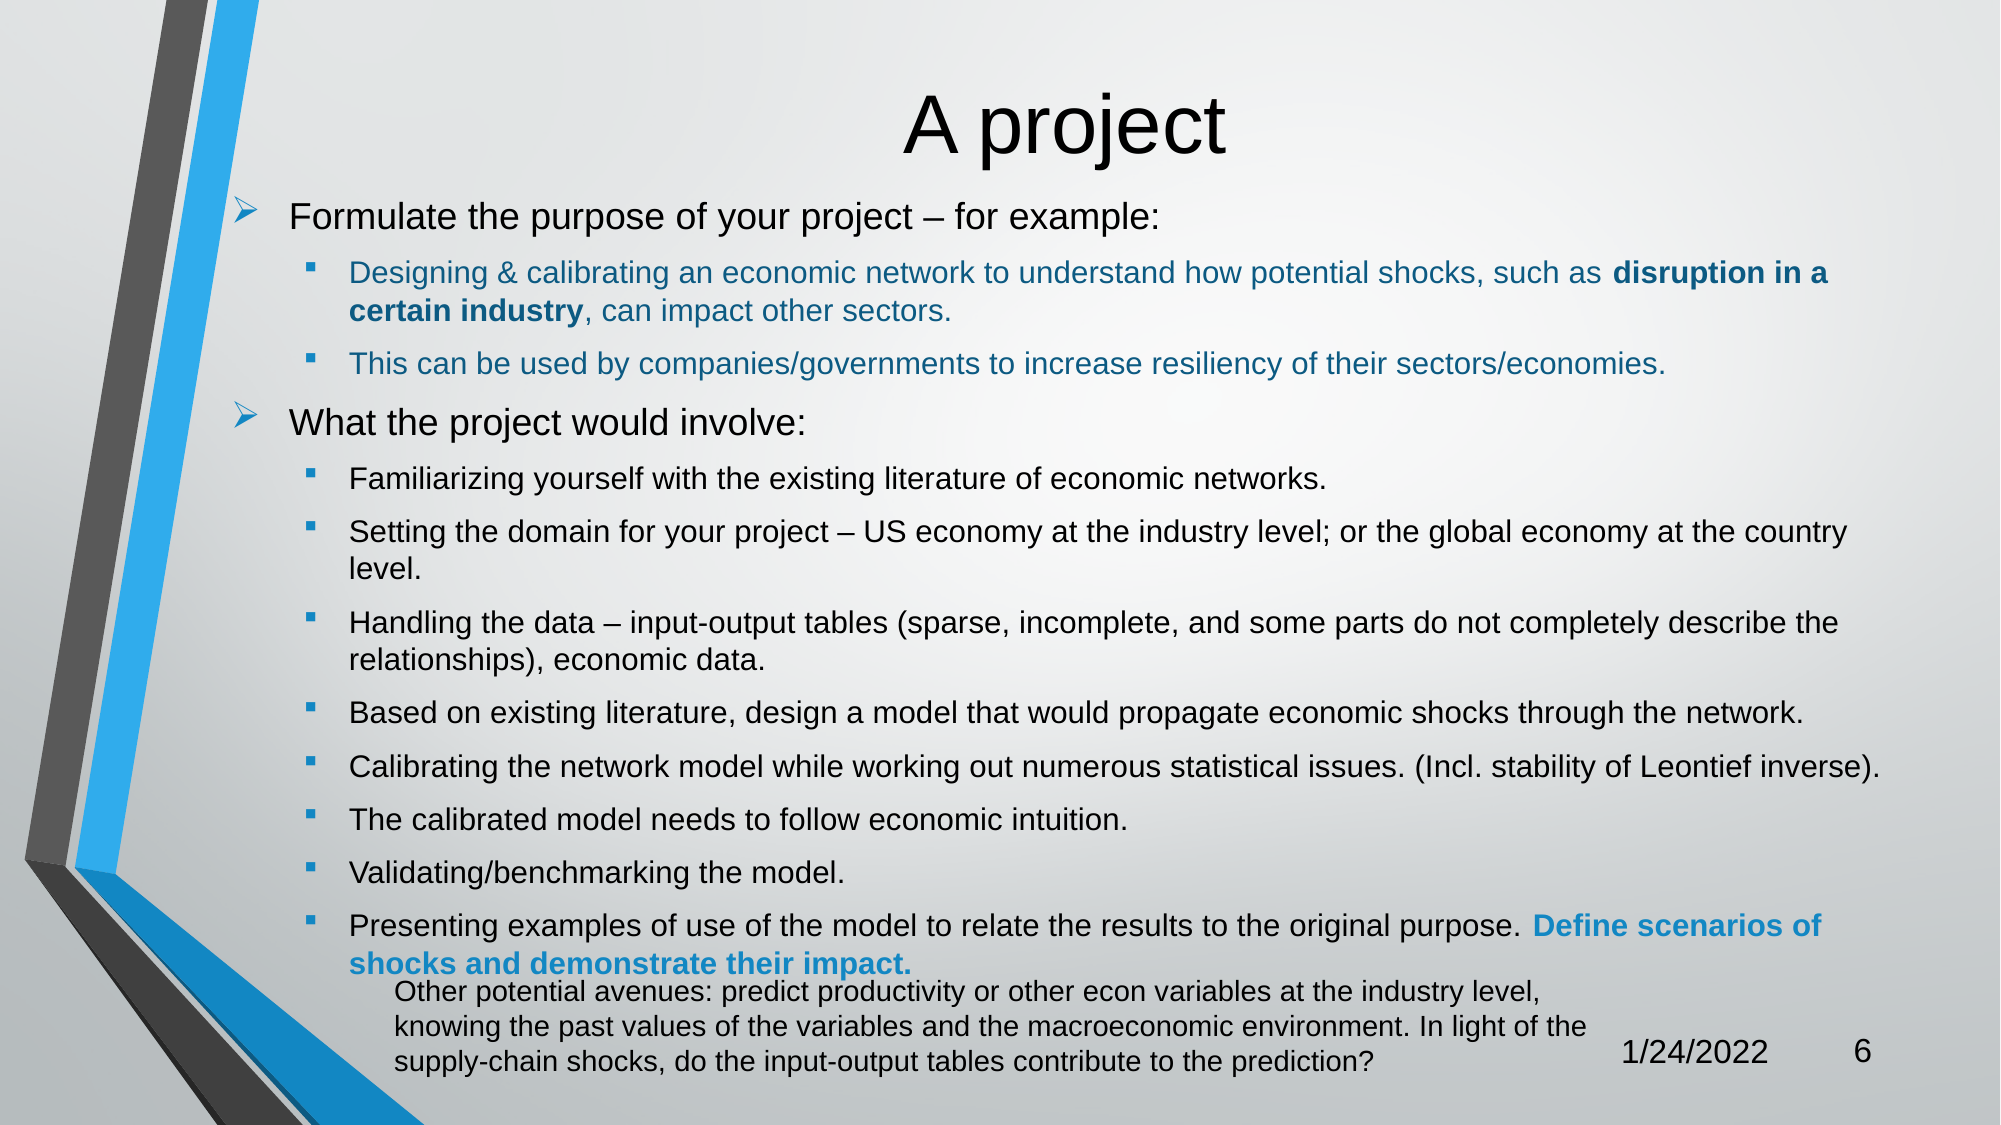

# A project
Formulate the purpose of your project – for example:
Designing & calibrating an economic network to understand how potential shocks, such as disruption in a certain industry, can impact other sectors.
This can be used by companies/governments to increase resiliency of their sectors/economies.
What the project would involve:
Familiarizing yourself with the existing literature of economic networks.
Setting the domain for your project – US economy at the industry level; or the global economy at the country level.
Handling the data – input-output tables (sparse, incomplete, and some parts do not completely describe the relationships), economic data.
Based on existing literature, design a model that would propagate economic shocks through the network.
Calibrating the network model while working out numerous statistical issues. (Incl. stability of Leontief inverse).
The calibrated model needs to follow economic intuition.
Validating/benchmarking the model.
Presenting examples of use of the model to relate the results to the original purpose. Define scenarios of shocks and demonstrate their impact.
Other potential avenues: predict productivity or other econ variables at the industry level, knowing the past values of the variables and the macroeconomic environment. In light of the supply-chain shocks, do the input-output tables contribute to the prediction?
6
1/24/2022